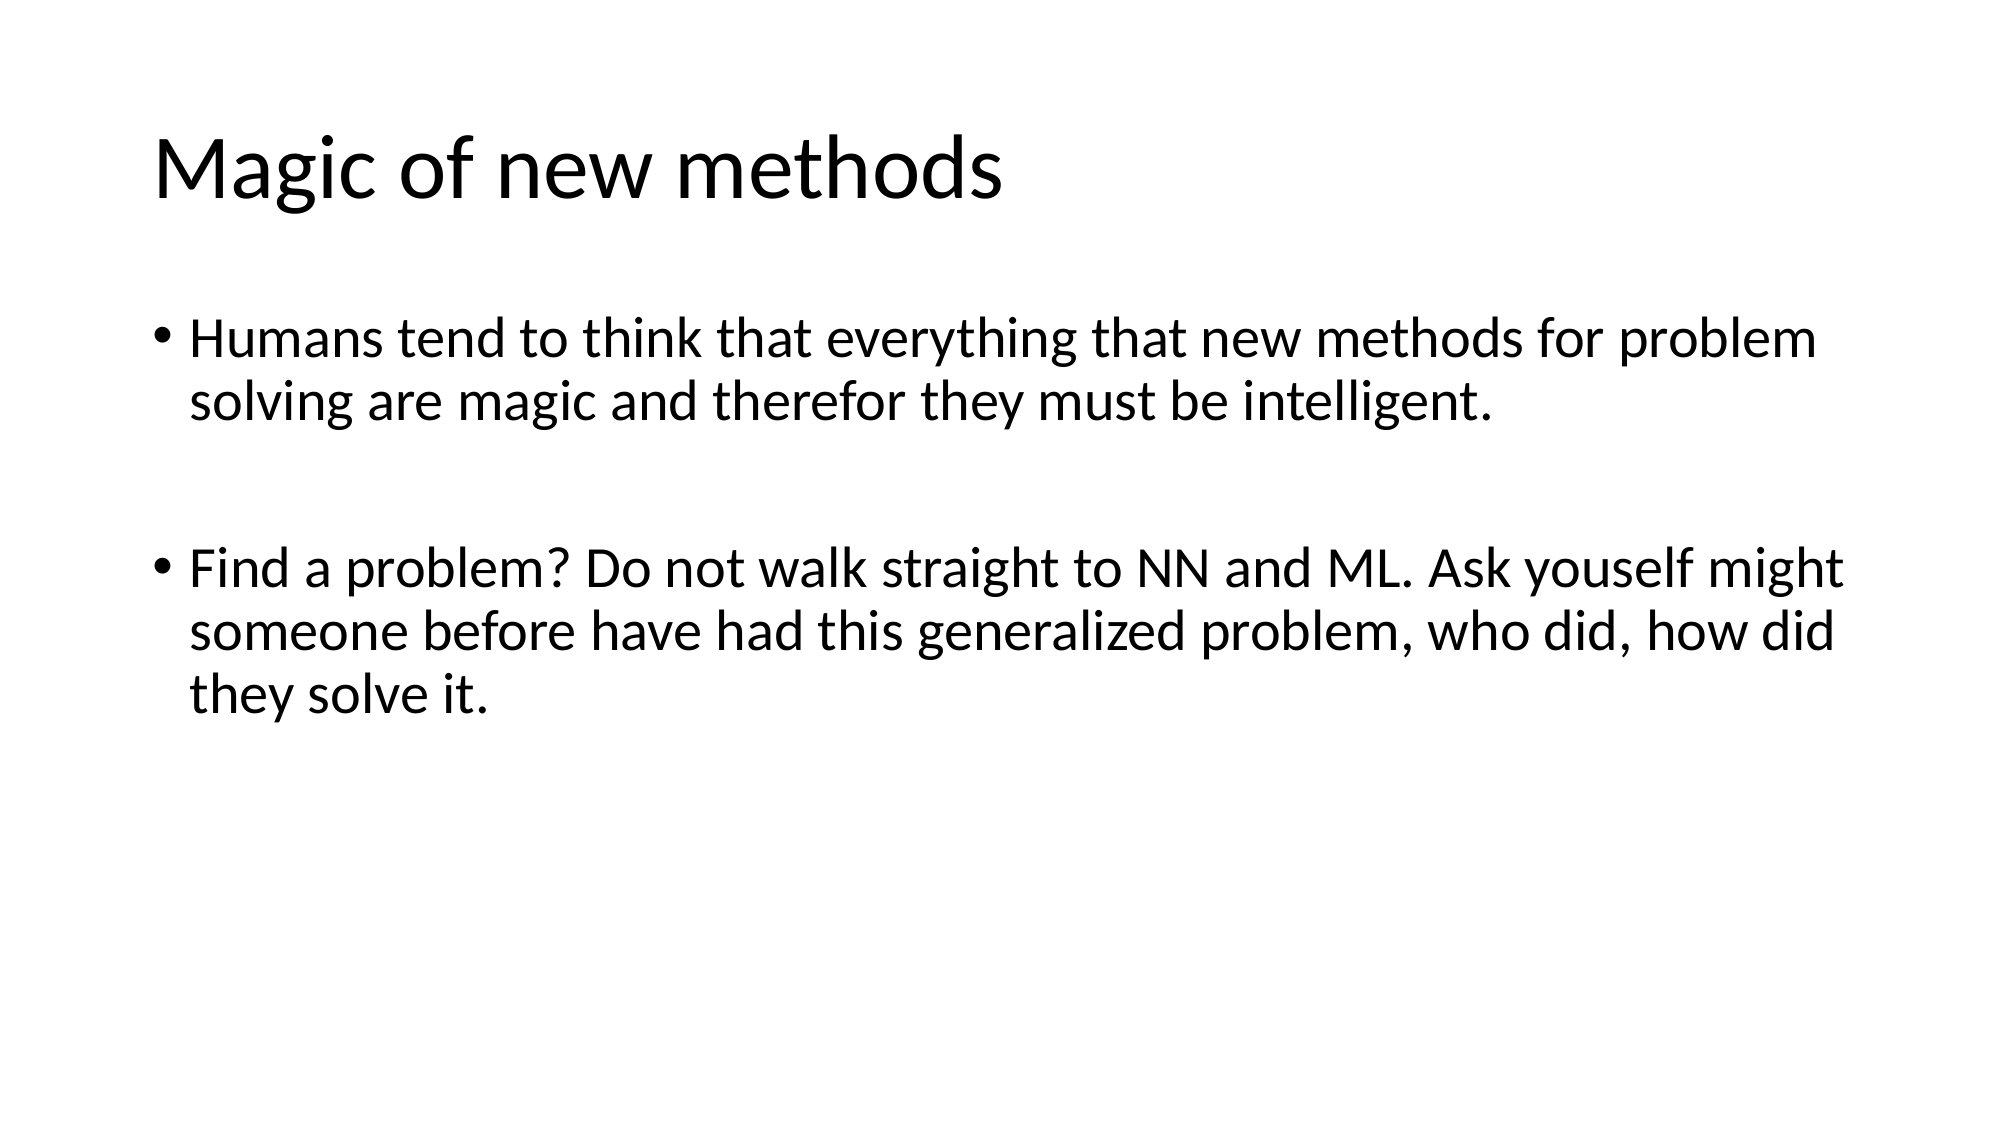

# Magic of new methods
Humans tend to think that everything that new methods for problem solving are magic and therefor they must be intelligent.

Find a problem? Do not walk straight to NN and ML. Ask youself might someone before have had this generalized problem, who did, how did they solve it.